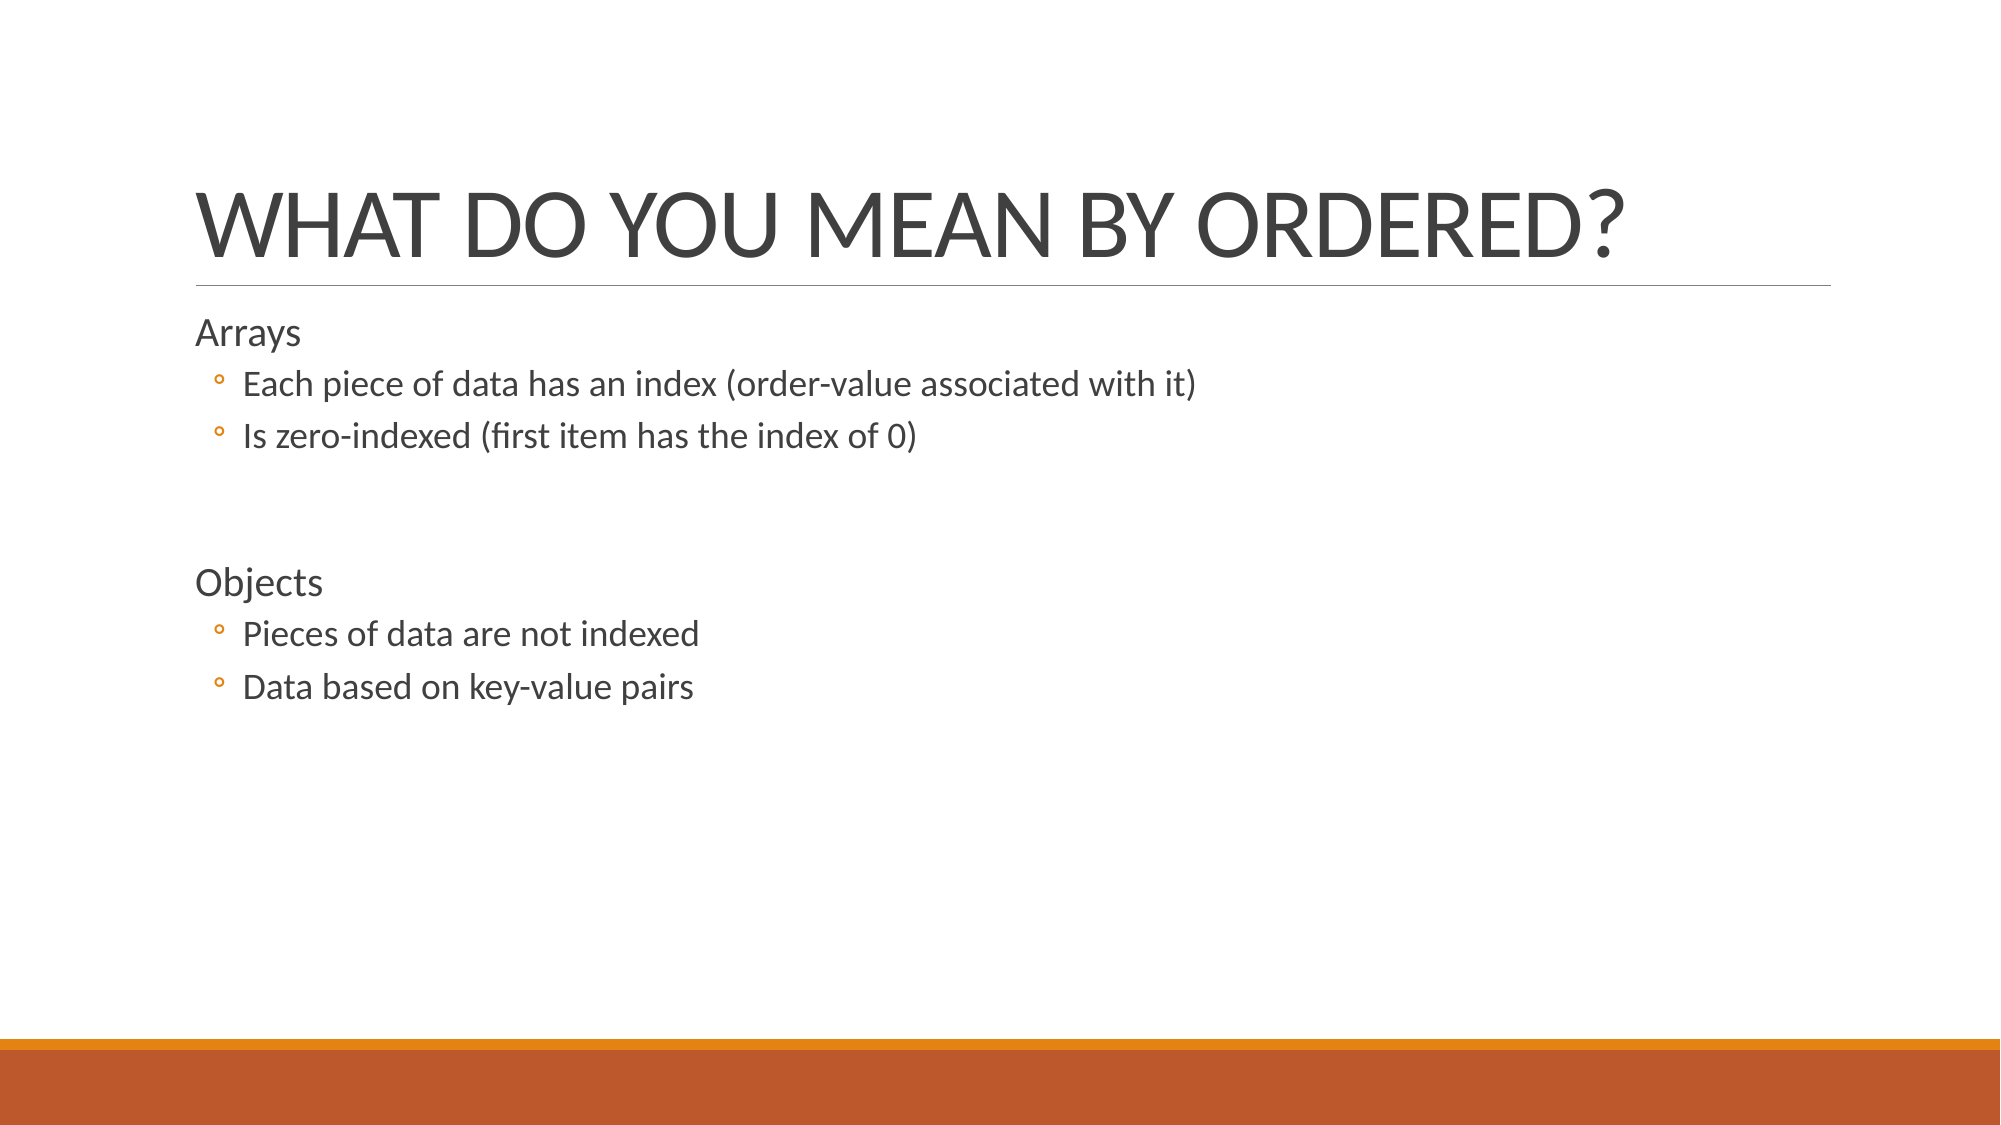

# WHAT DO YOU MEAN BY ORDERED?
Arrays
Each piece of data has an index (order-value associated with it)
Is zero-indexed (first item has the index of 0)

Objects
Pieces of data are not indexed
Data based on key-value pairs